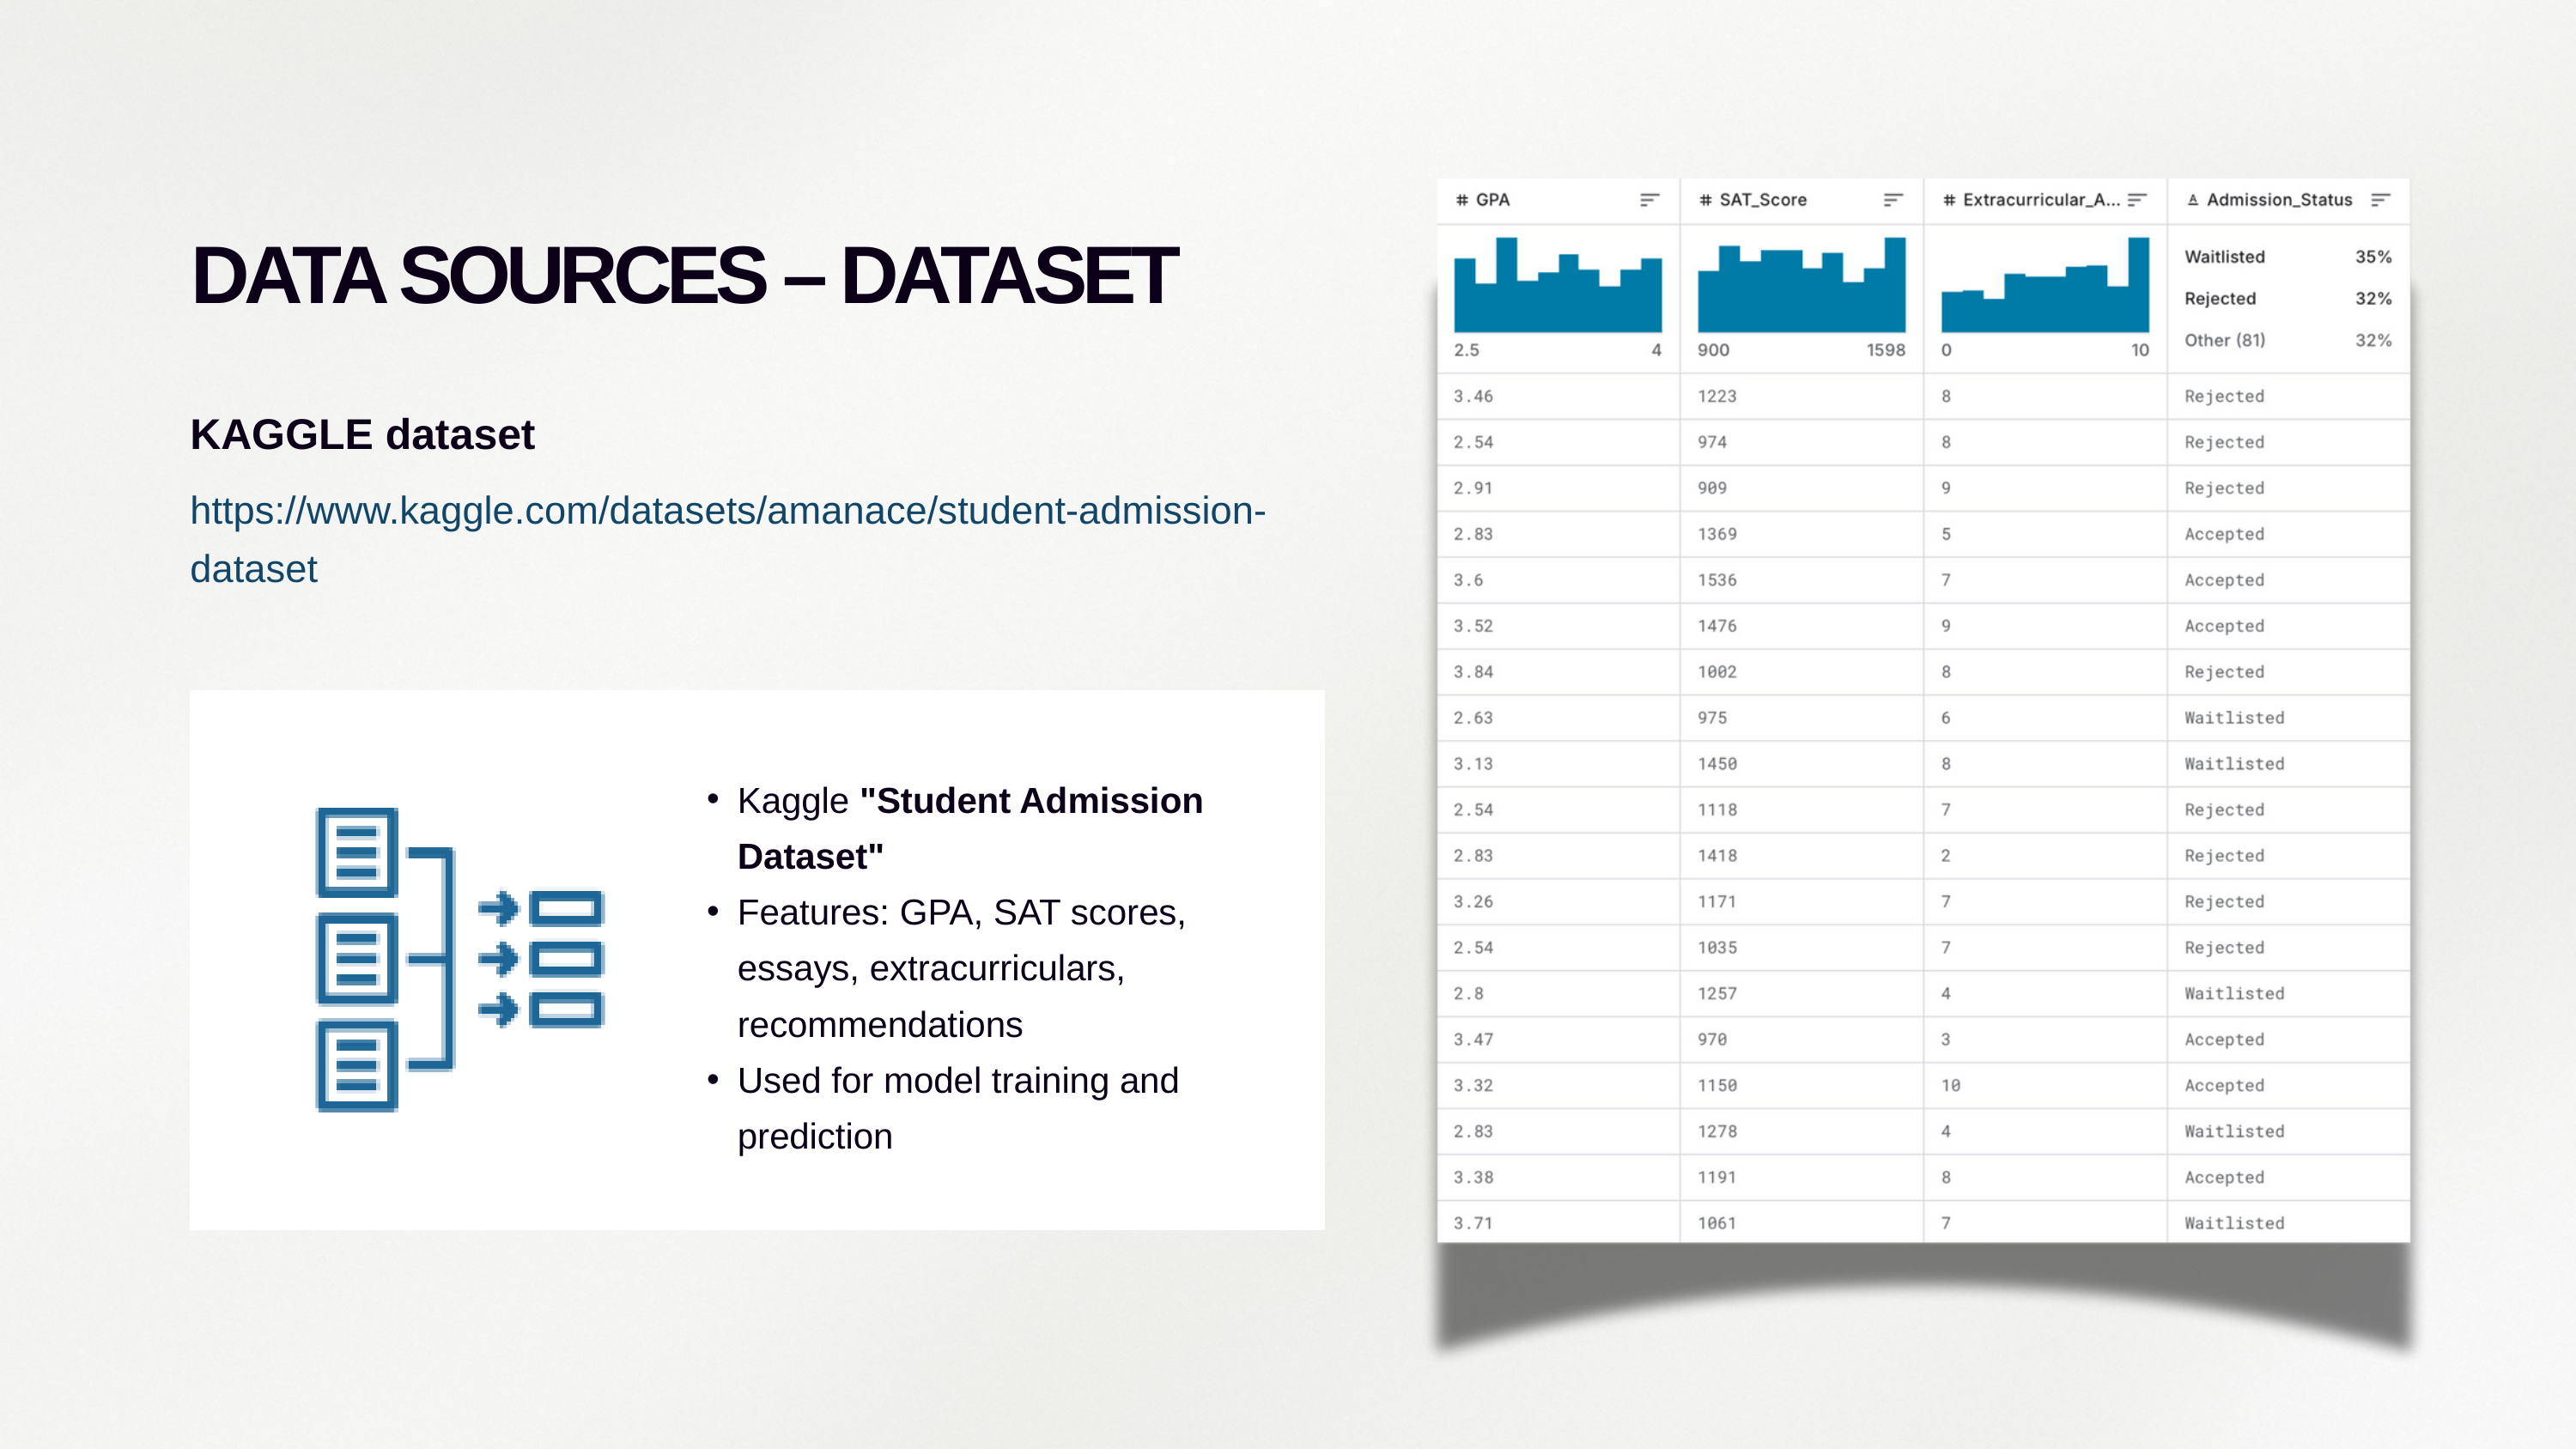

DATA SOURCES – DATASET
KAGGLE dataset
https://www.kaggle.com/datasets/amanace/student-admission-dataset

Kaggle "Student Admission Dataset"
Features: GPA, SAT scores, essays, extracurriculars, recommendations
Used for model training and prediction